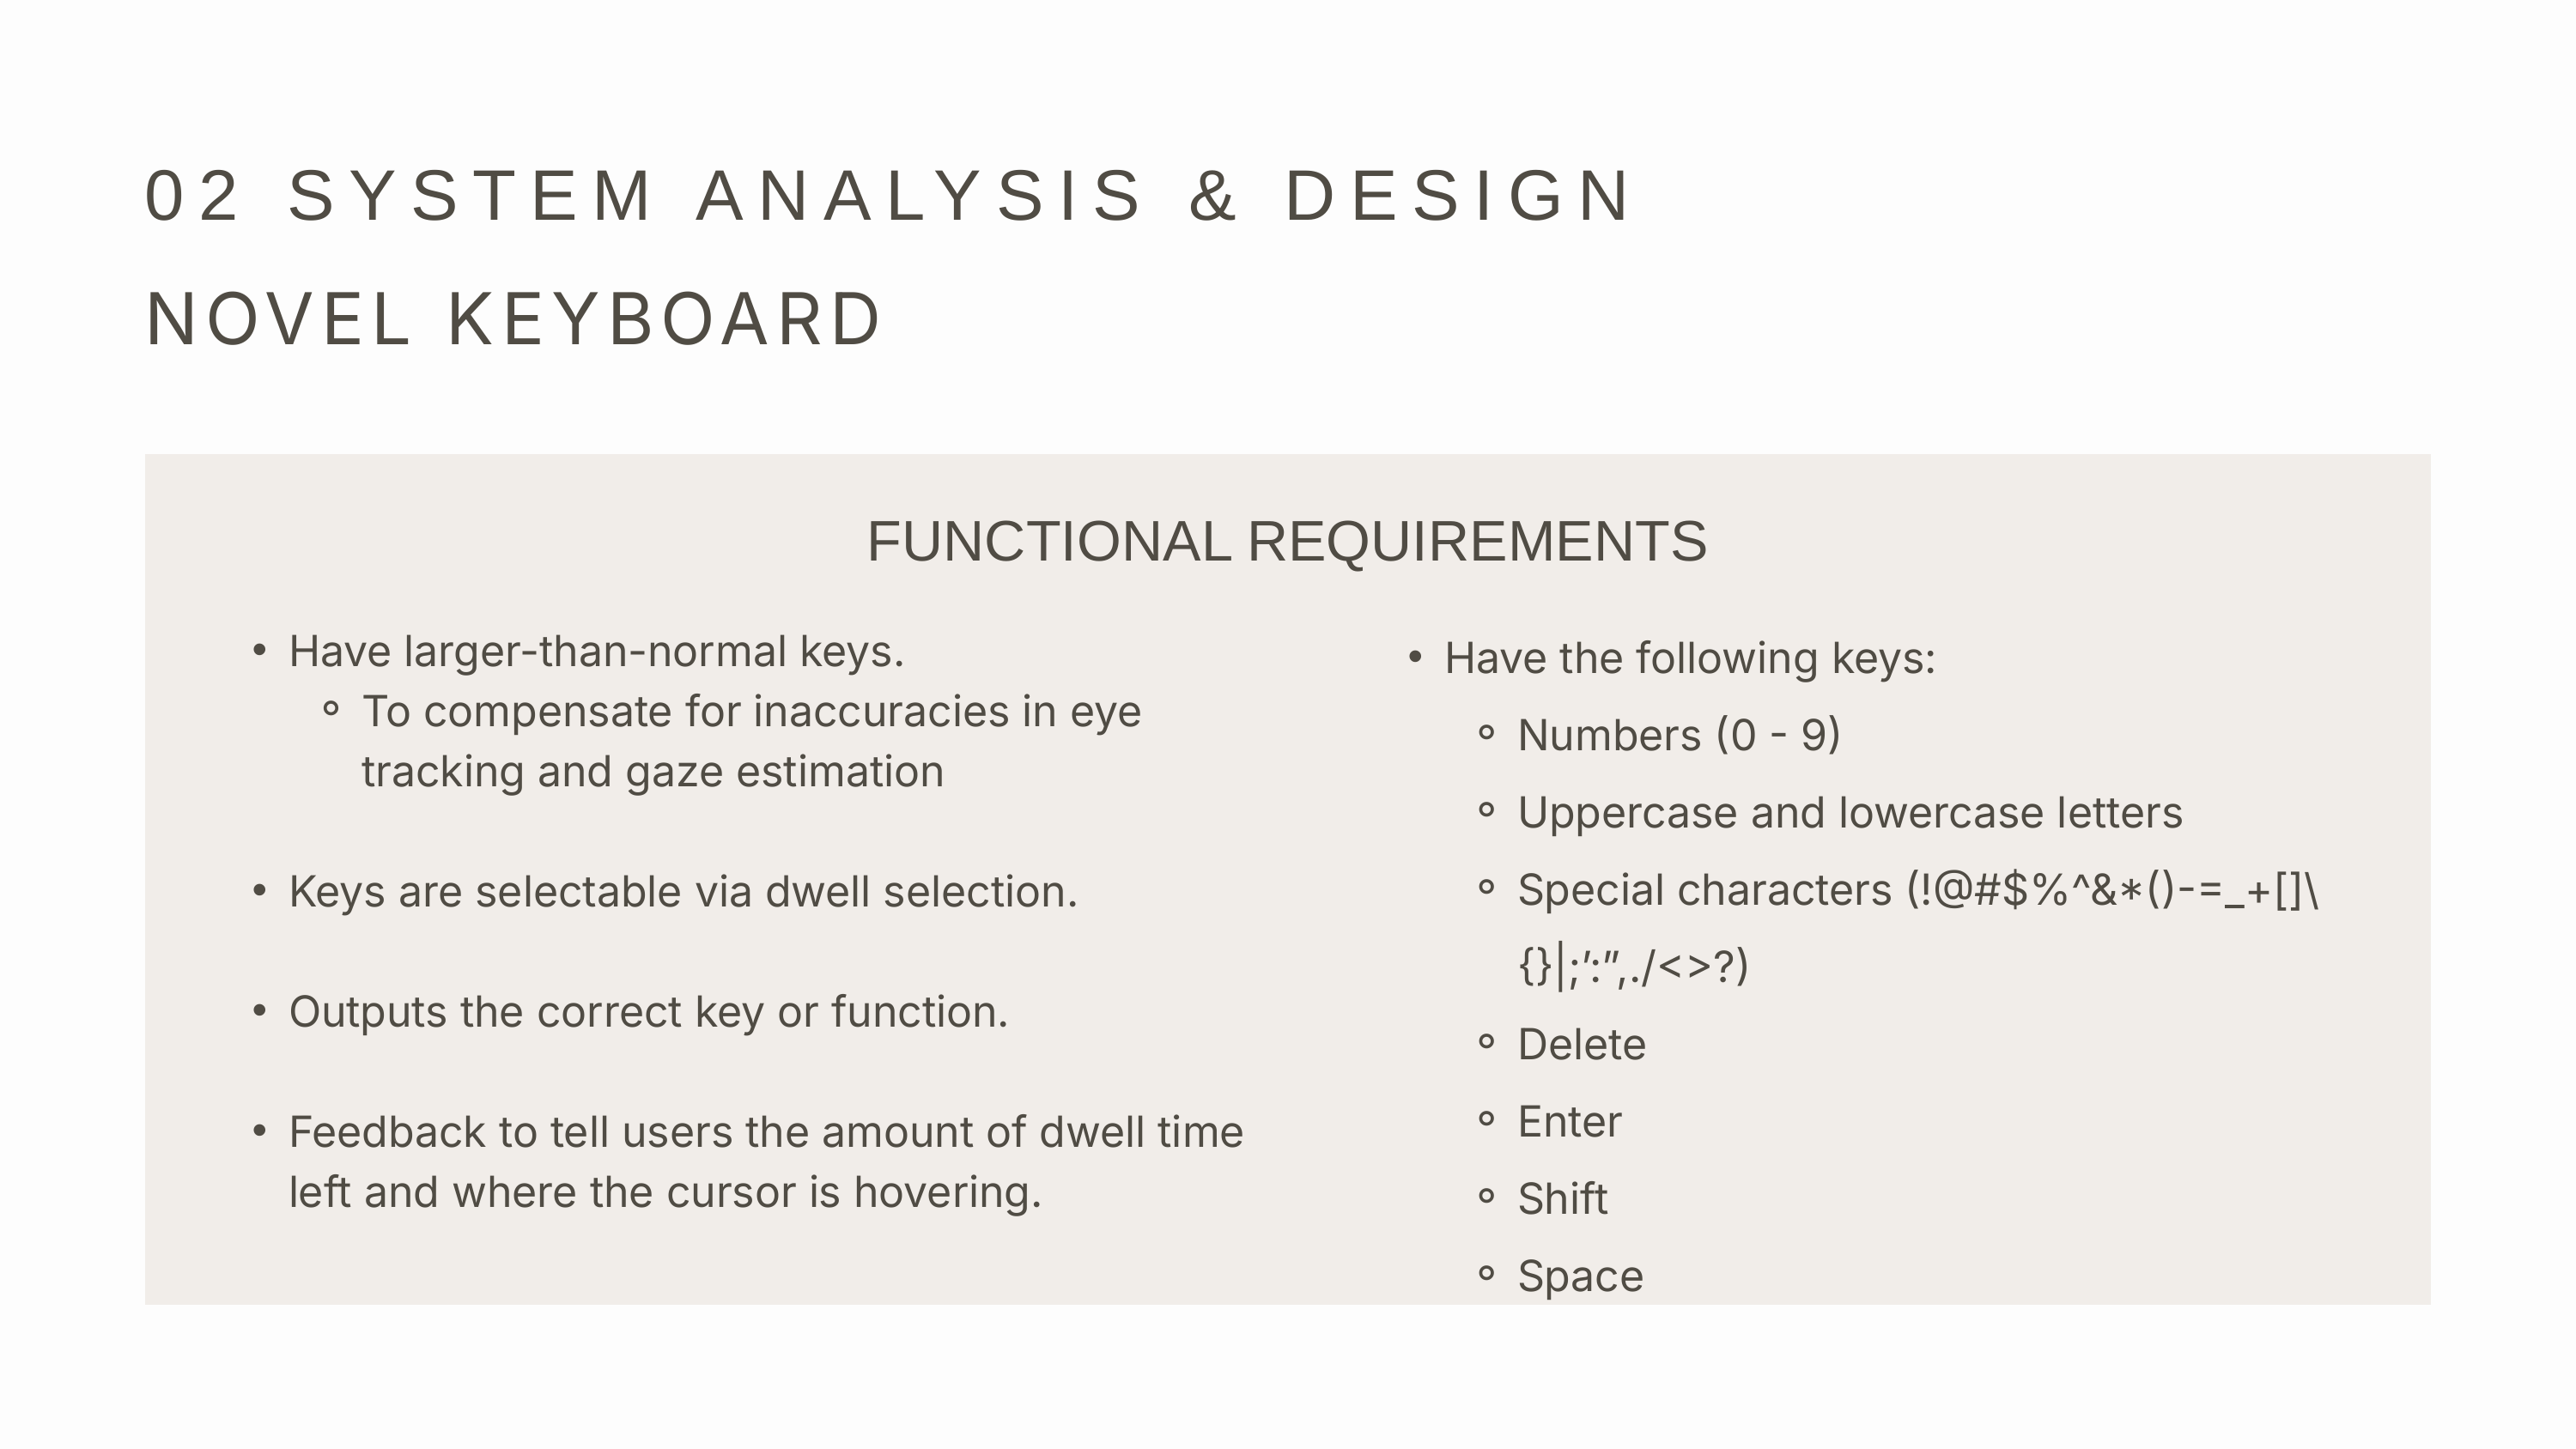

02 SYSTEM ANALYSIS & DESIGN
NOVEL KEYBOARD

FUNCTIONAL REQUIREMENTS
Have larger-than-normal keys.
To compensate for inaccuracies in eye tracking and gaze estimation

Keys are selectable via dwell selection.

Outputs the correct key or function.

Feedback to tell users the amount of dwell time left and where the cursor is hovering.
Have the following keys:
Numbers (0 - 9)
Uppercase and lowercase letters
Special characters (!@#$%^&*()-=_+[]\{}|;’:”,./<>?)
Delete
Enter
Shift
Space